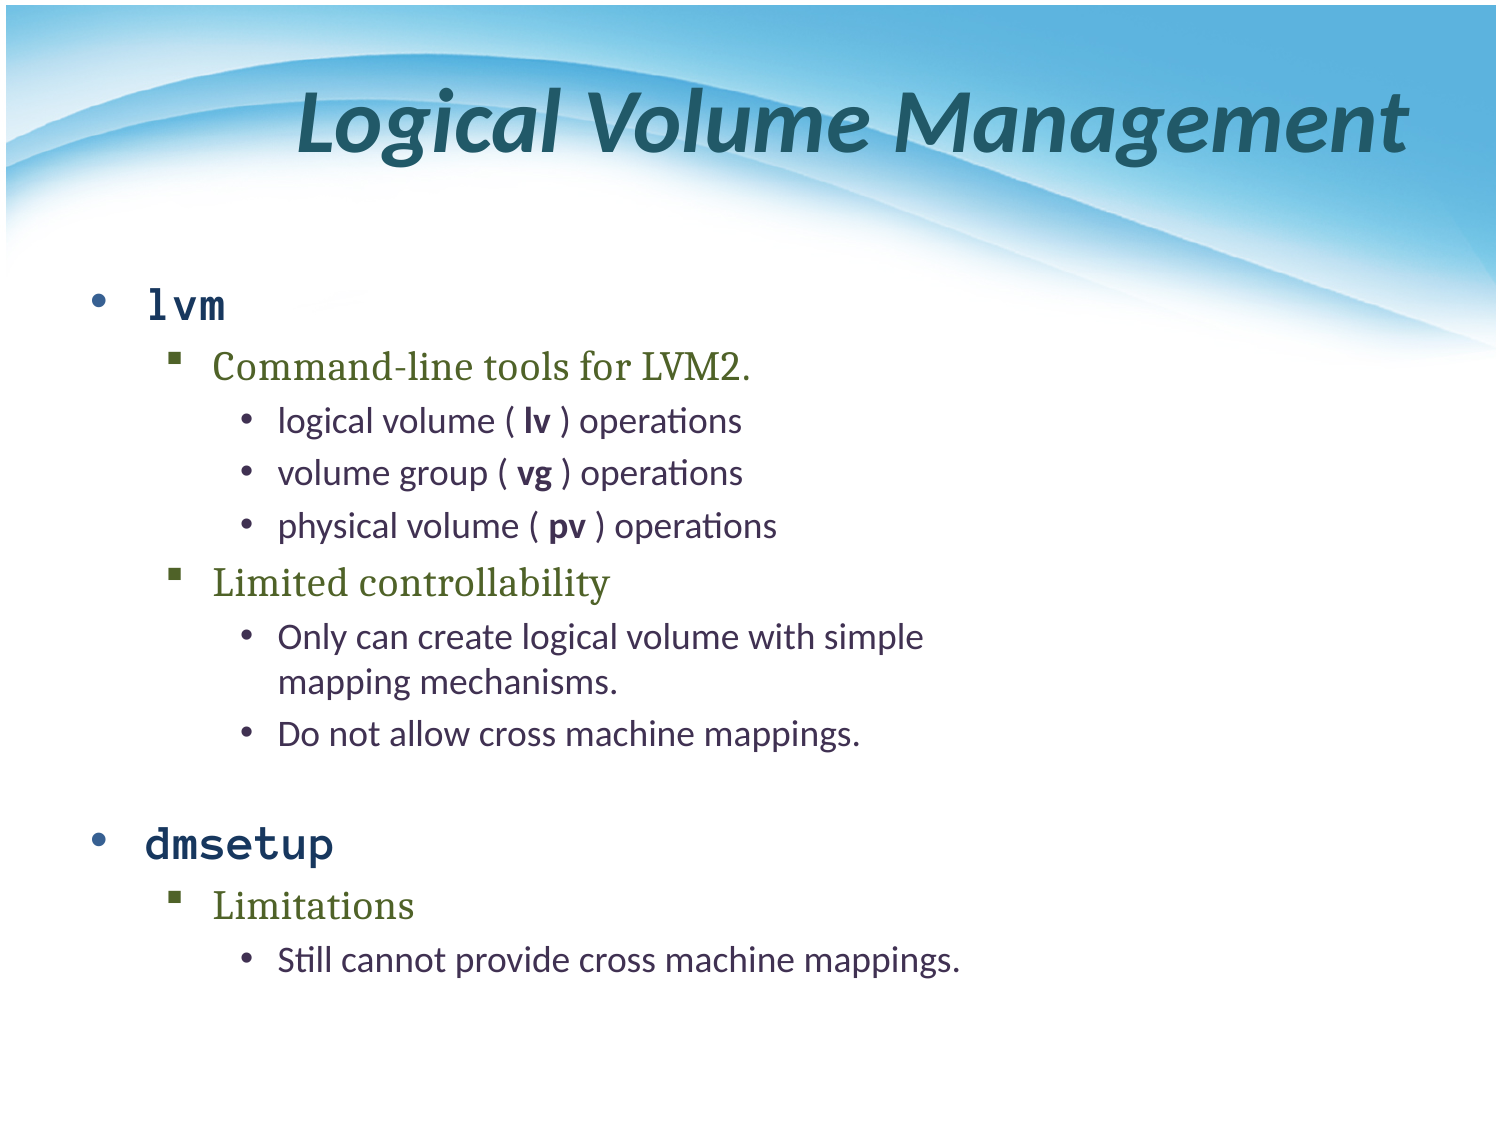

# Logical Volume Management
lvm
Command-line tools for LVM2.
logical volume ( lv ) operations
volume group ( vg ) operations
physical volume ( pv ) operations
Limited controllability
Only can create logical volume with simple
mapping mechanisms.
Do not allow cross machine mappings.
dmsetup
Limitations
Still cannot provide cross machine mappings.